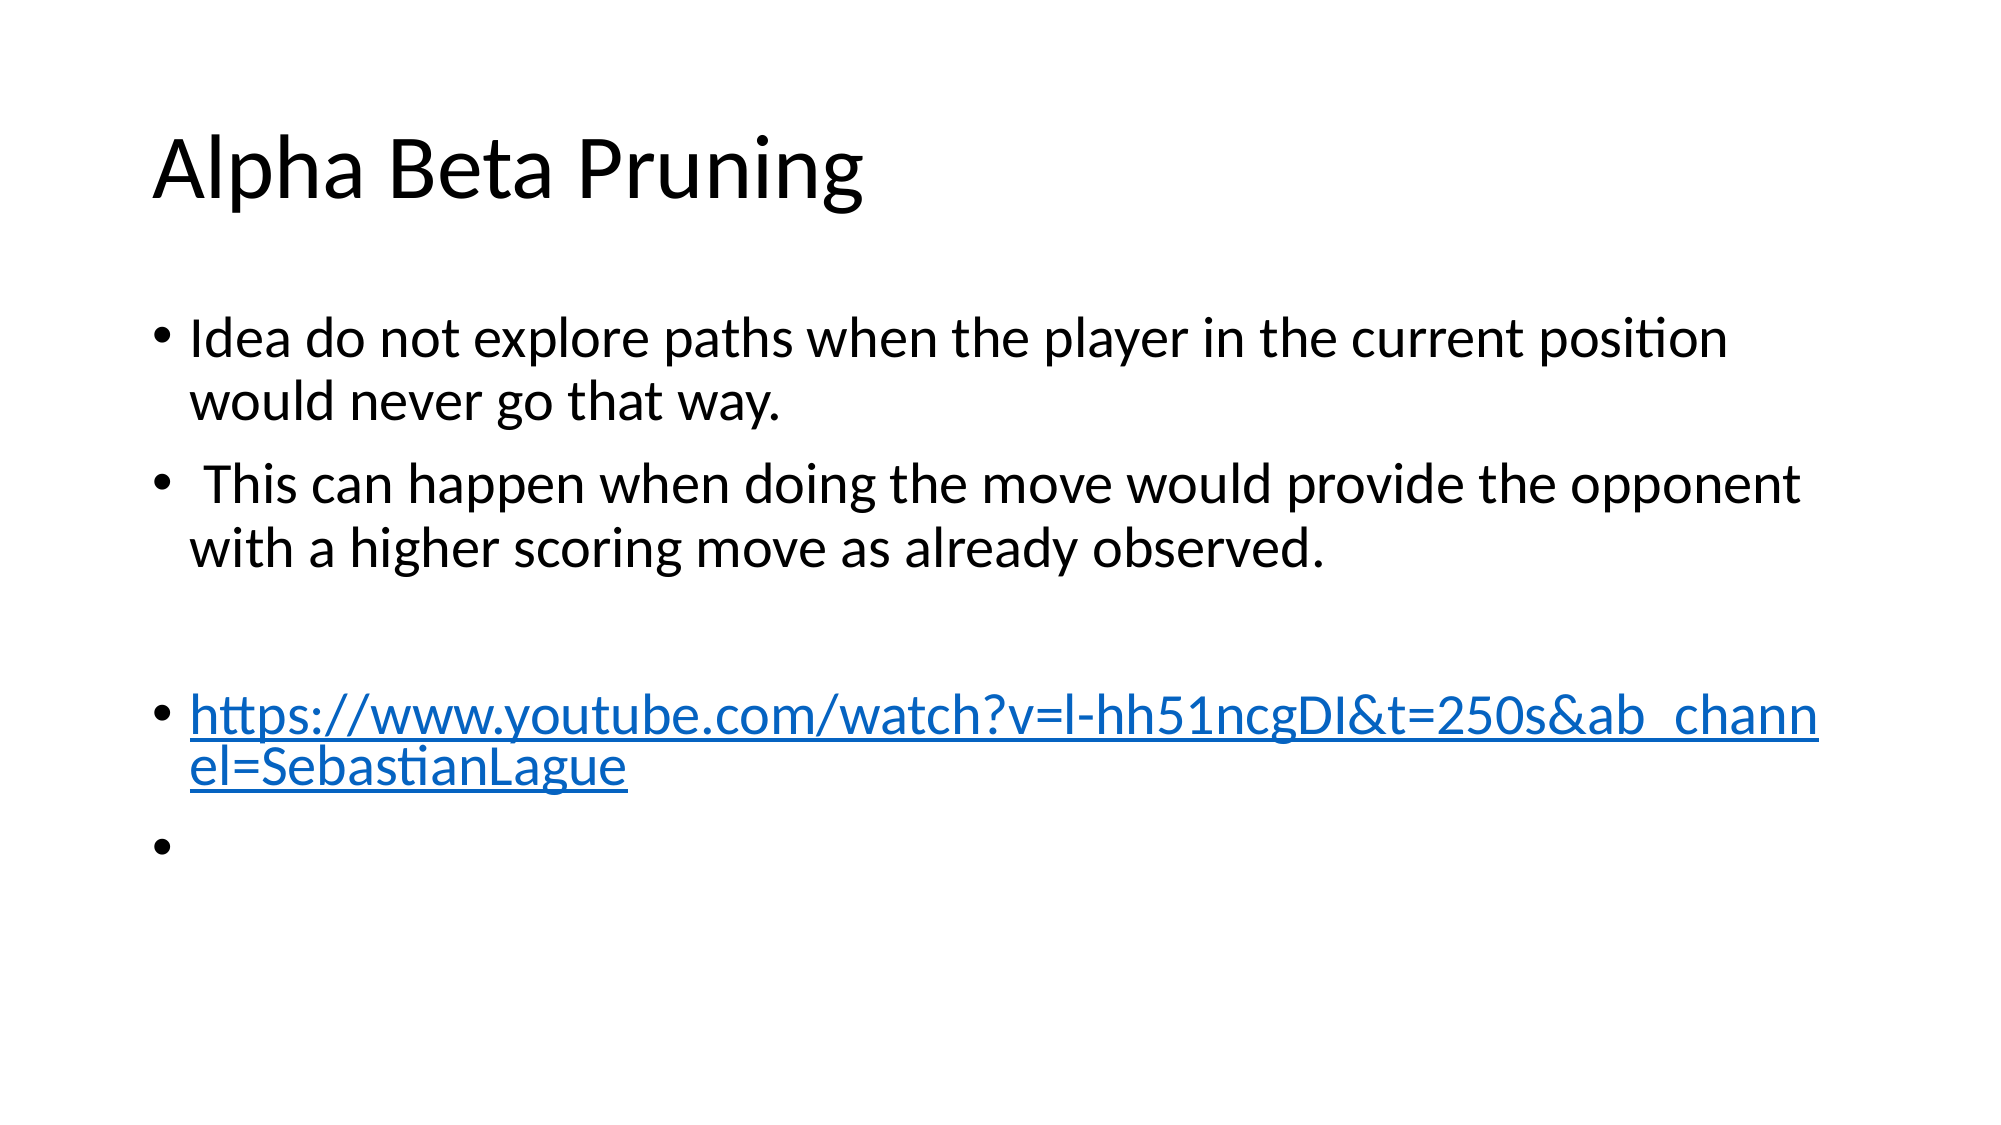

# Alpha Beta Pruning
Idea do not explore paths when the player in the current position would never go that way.
 This can happen when doing the move would provide the opponent with a higher scoring move as already observed.

https://www.youtube.com/watch?v=l-hh51ncgDI&t=250s&ab_channel=SebastianLague